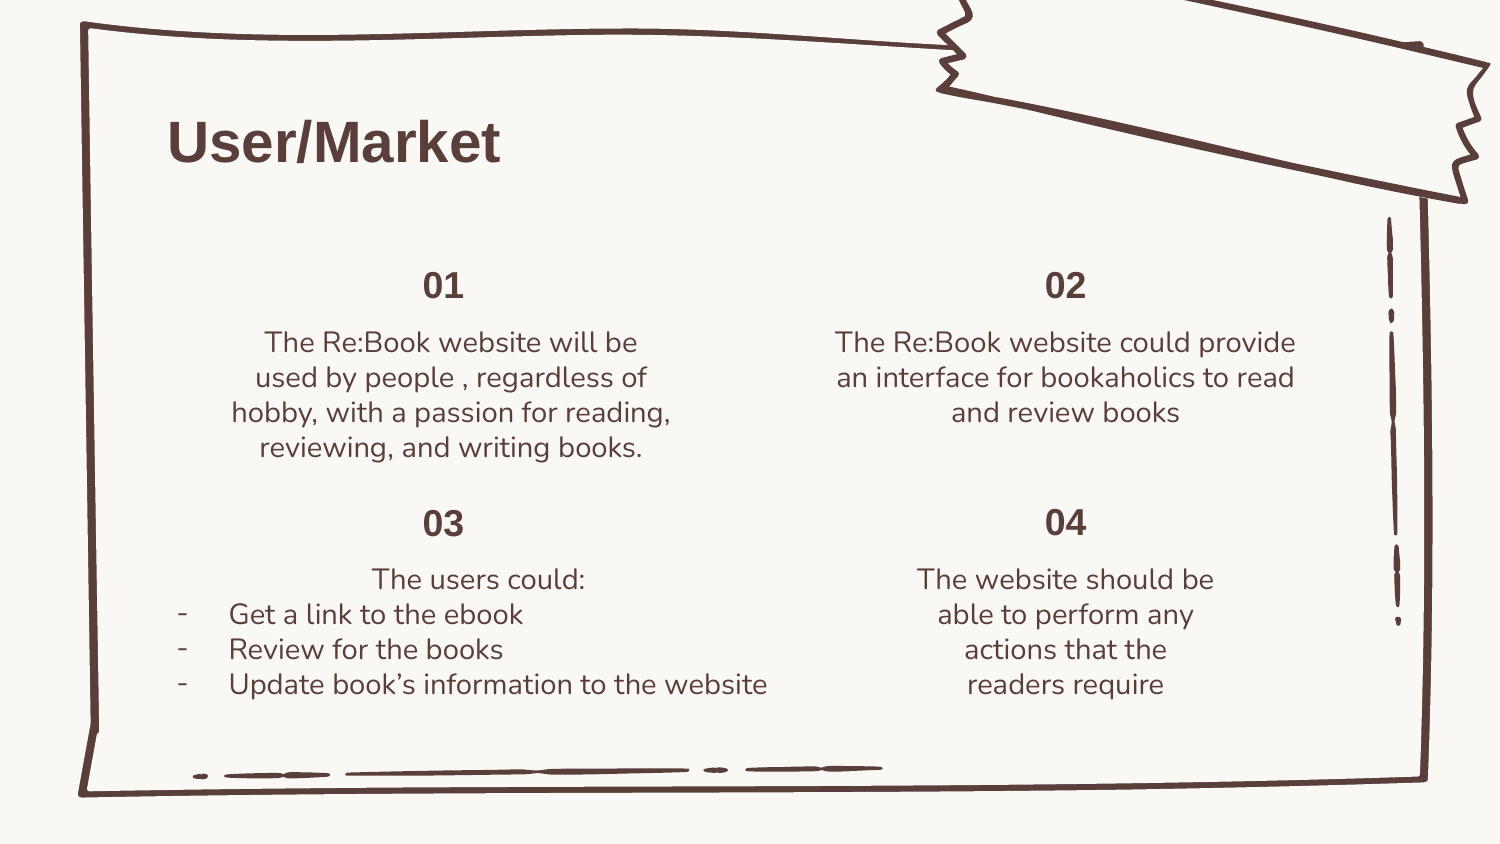

User/Market
02
01
The Re:Book website will be used by people , regardless of hobby, with a passion for reading, reviewing, and writing books.
The Re:Book website could provide an interface for bookaholics to read and review books

04
# 03
The website should be able to perform any actions that the readers require

The users could:
Get a link to the ebook
Review for the books
Update book’s information to the website